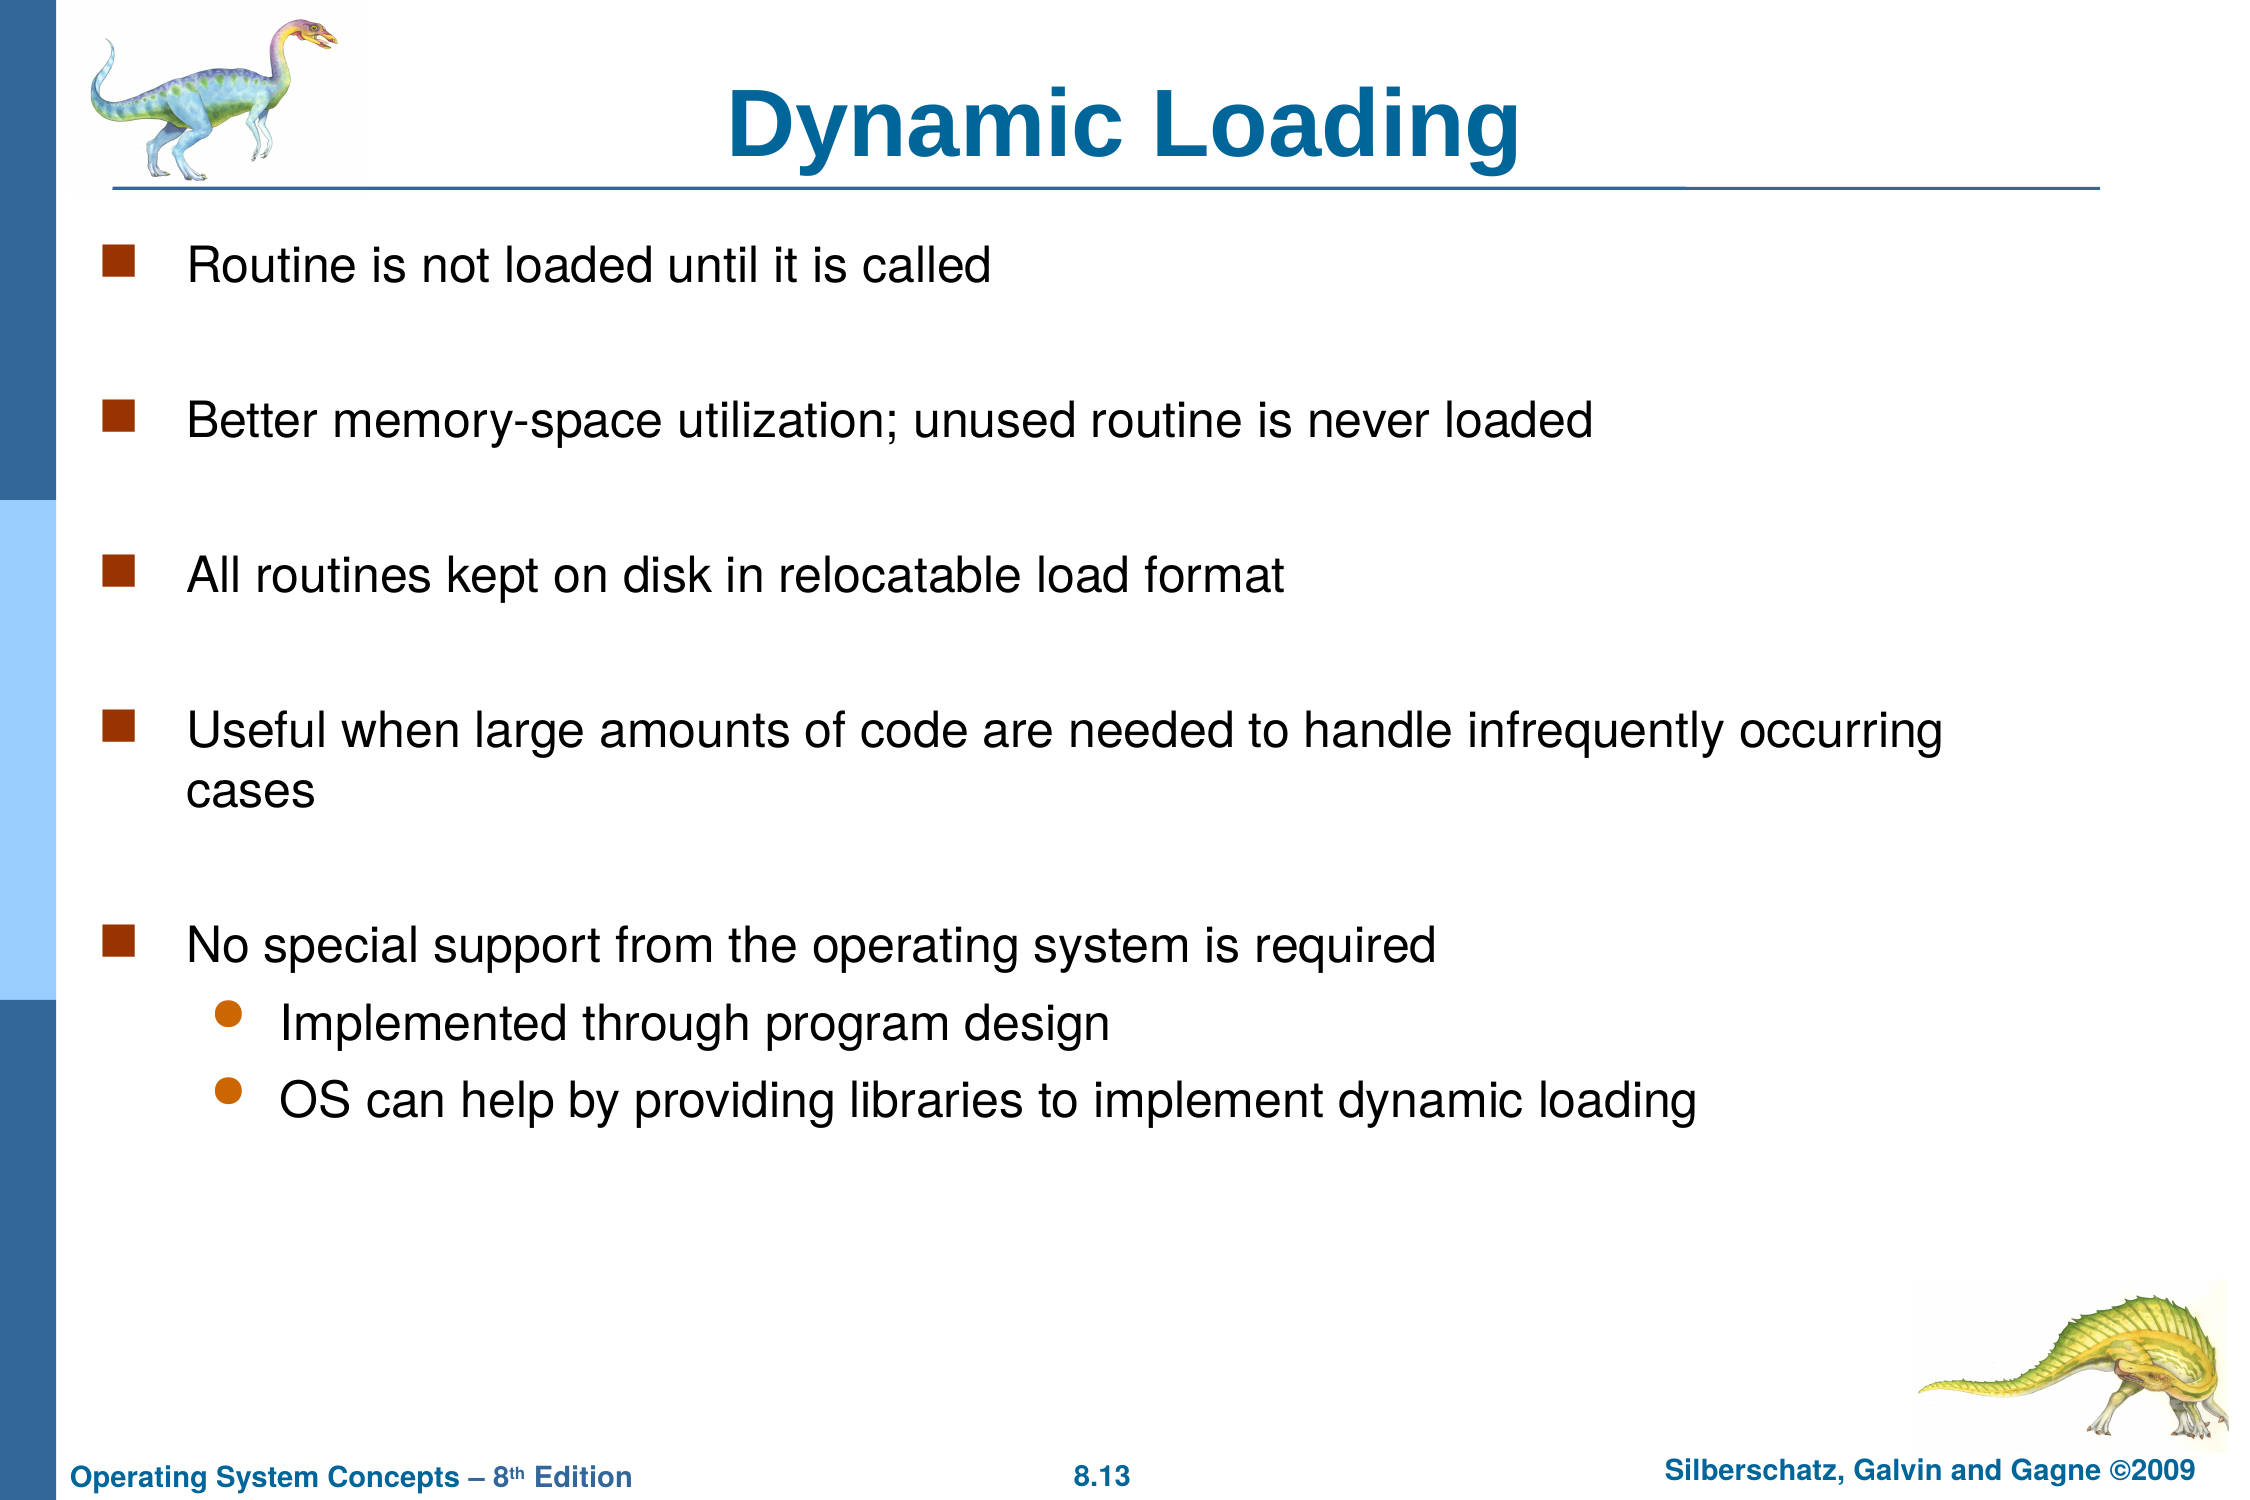

# Dynamic Loading
Routine is not loaded until it is called

Better memory-space utilization; unused routine is never loaded

All routines kept on disk in relocatable load format

Useful when large amounts of code are needed to handle infrequently occurring cases

No special support from the operating system is required
Implemented through program design
OS can help by providing libraries to implement dynamic loading